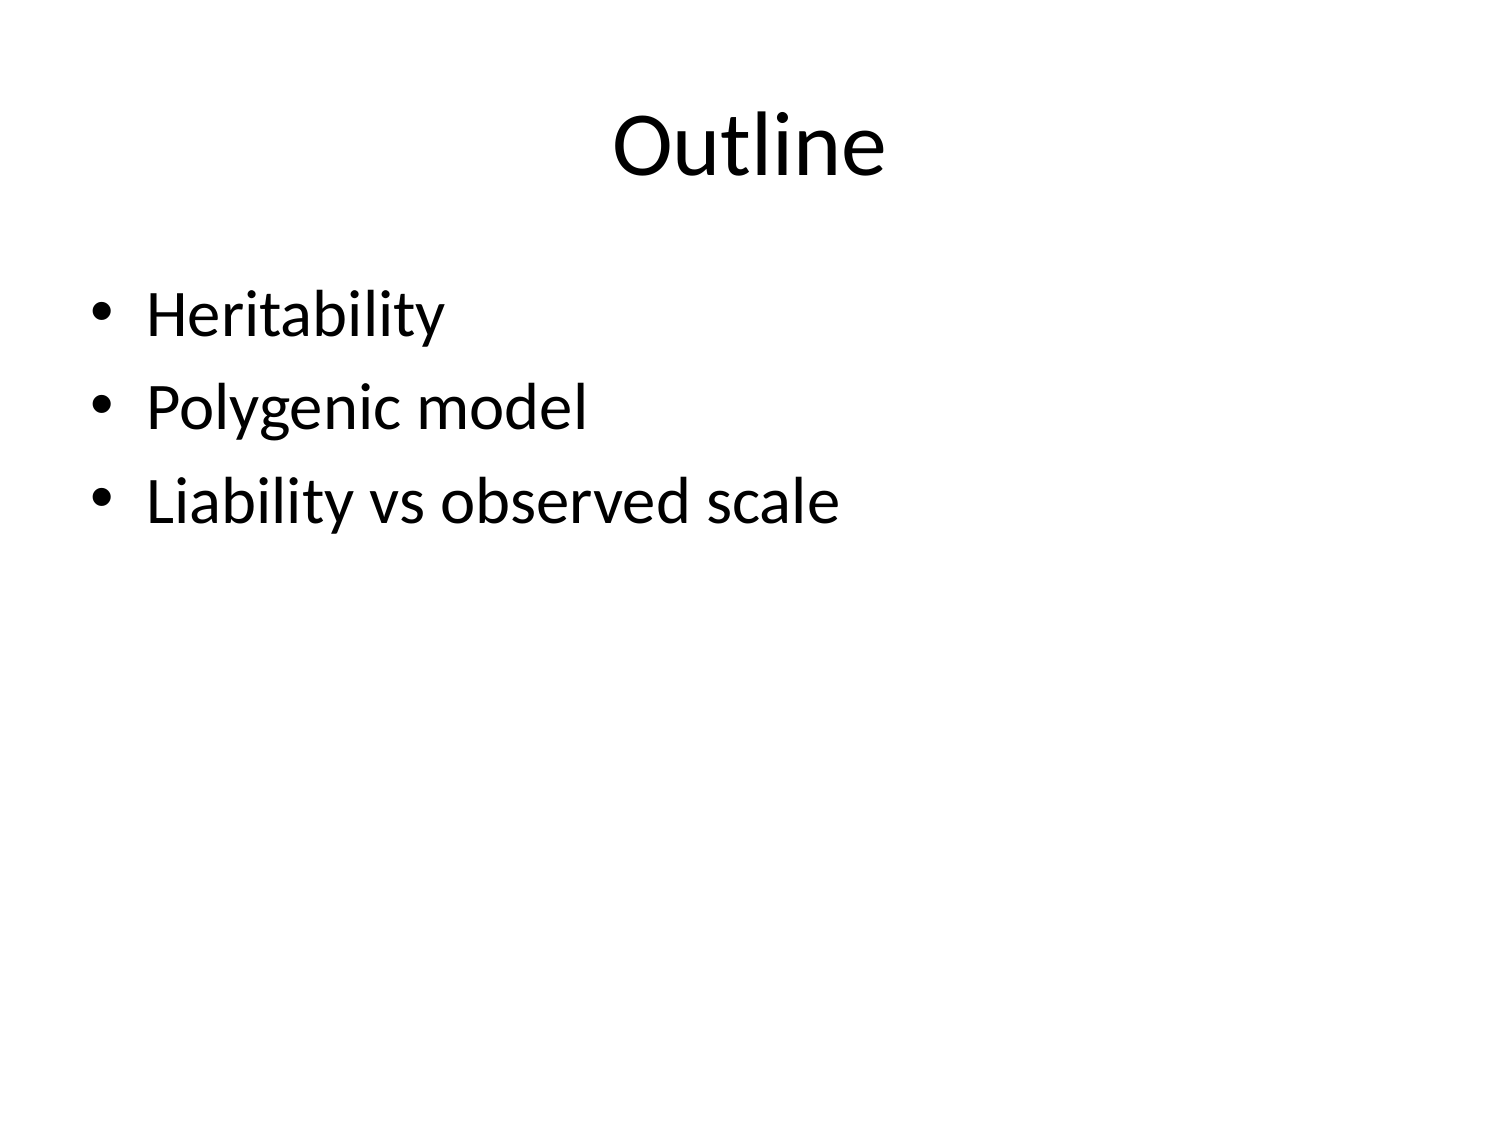

# Outline
Heritability
Polygenic model
Liability vs observed scale